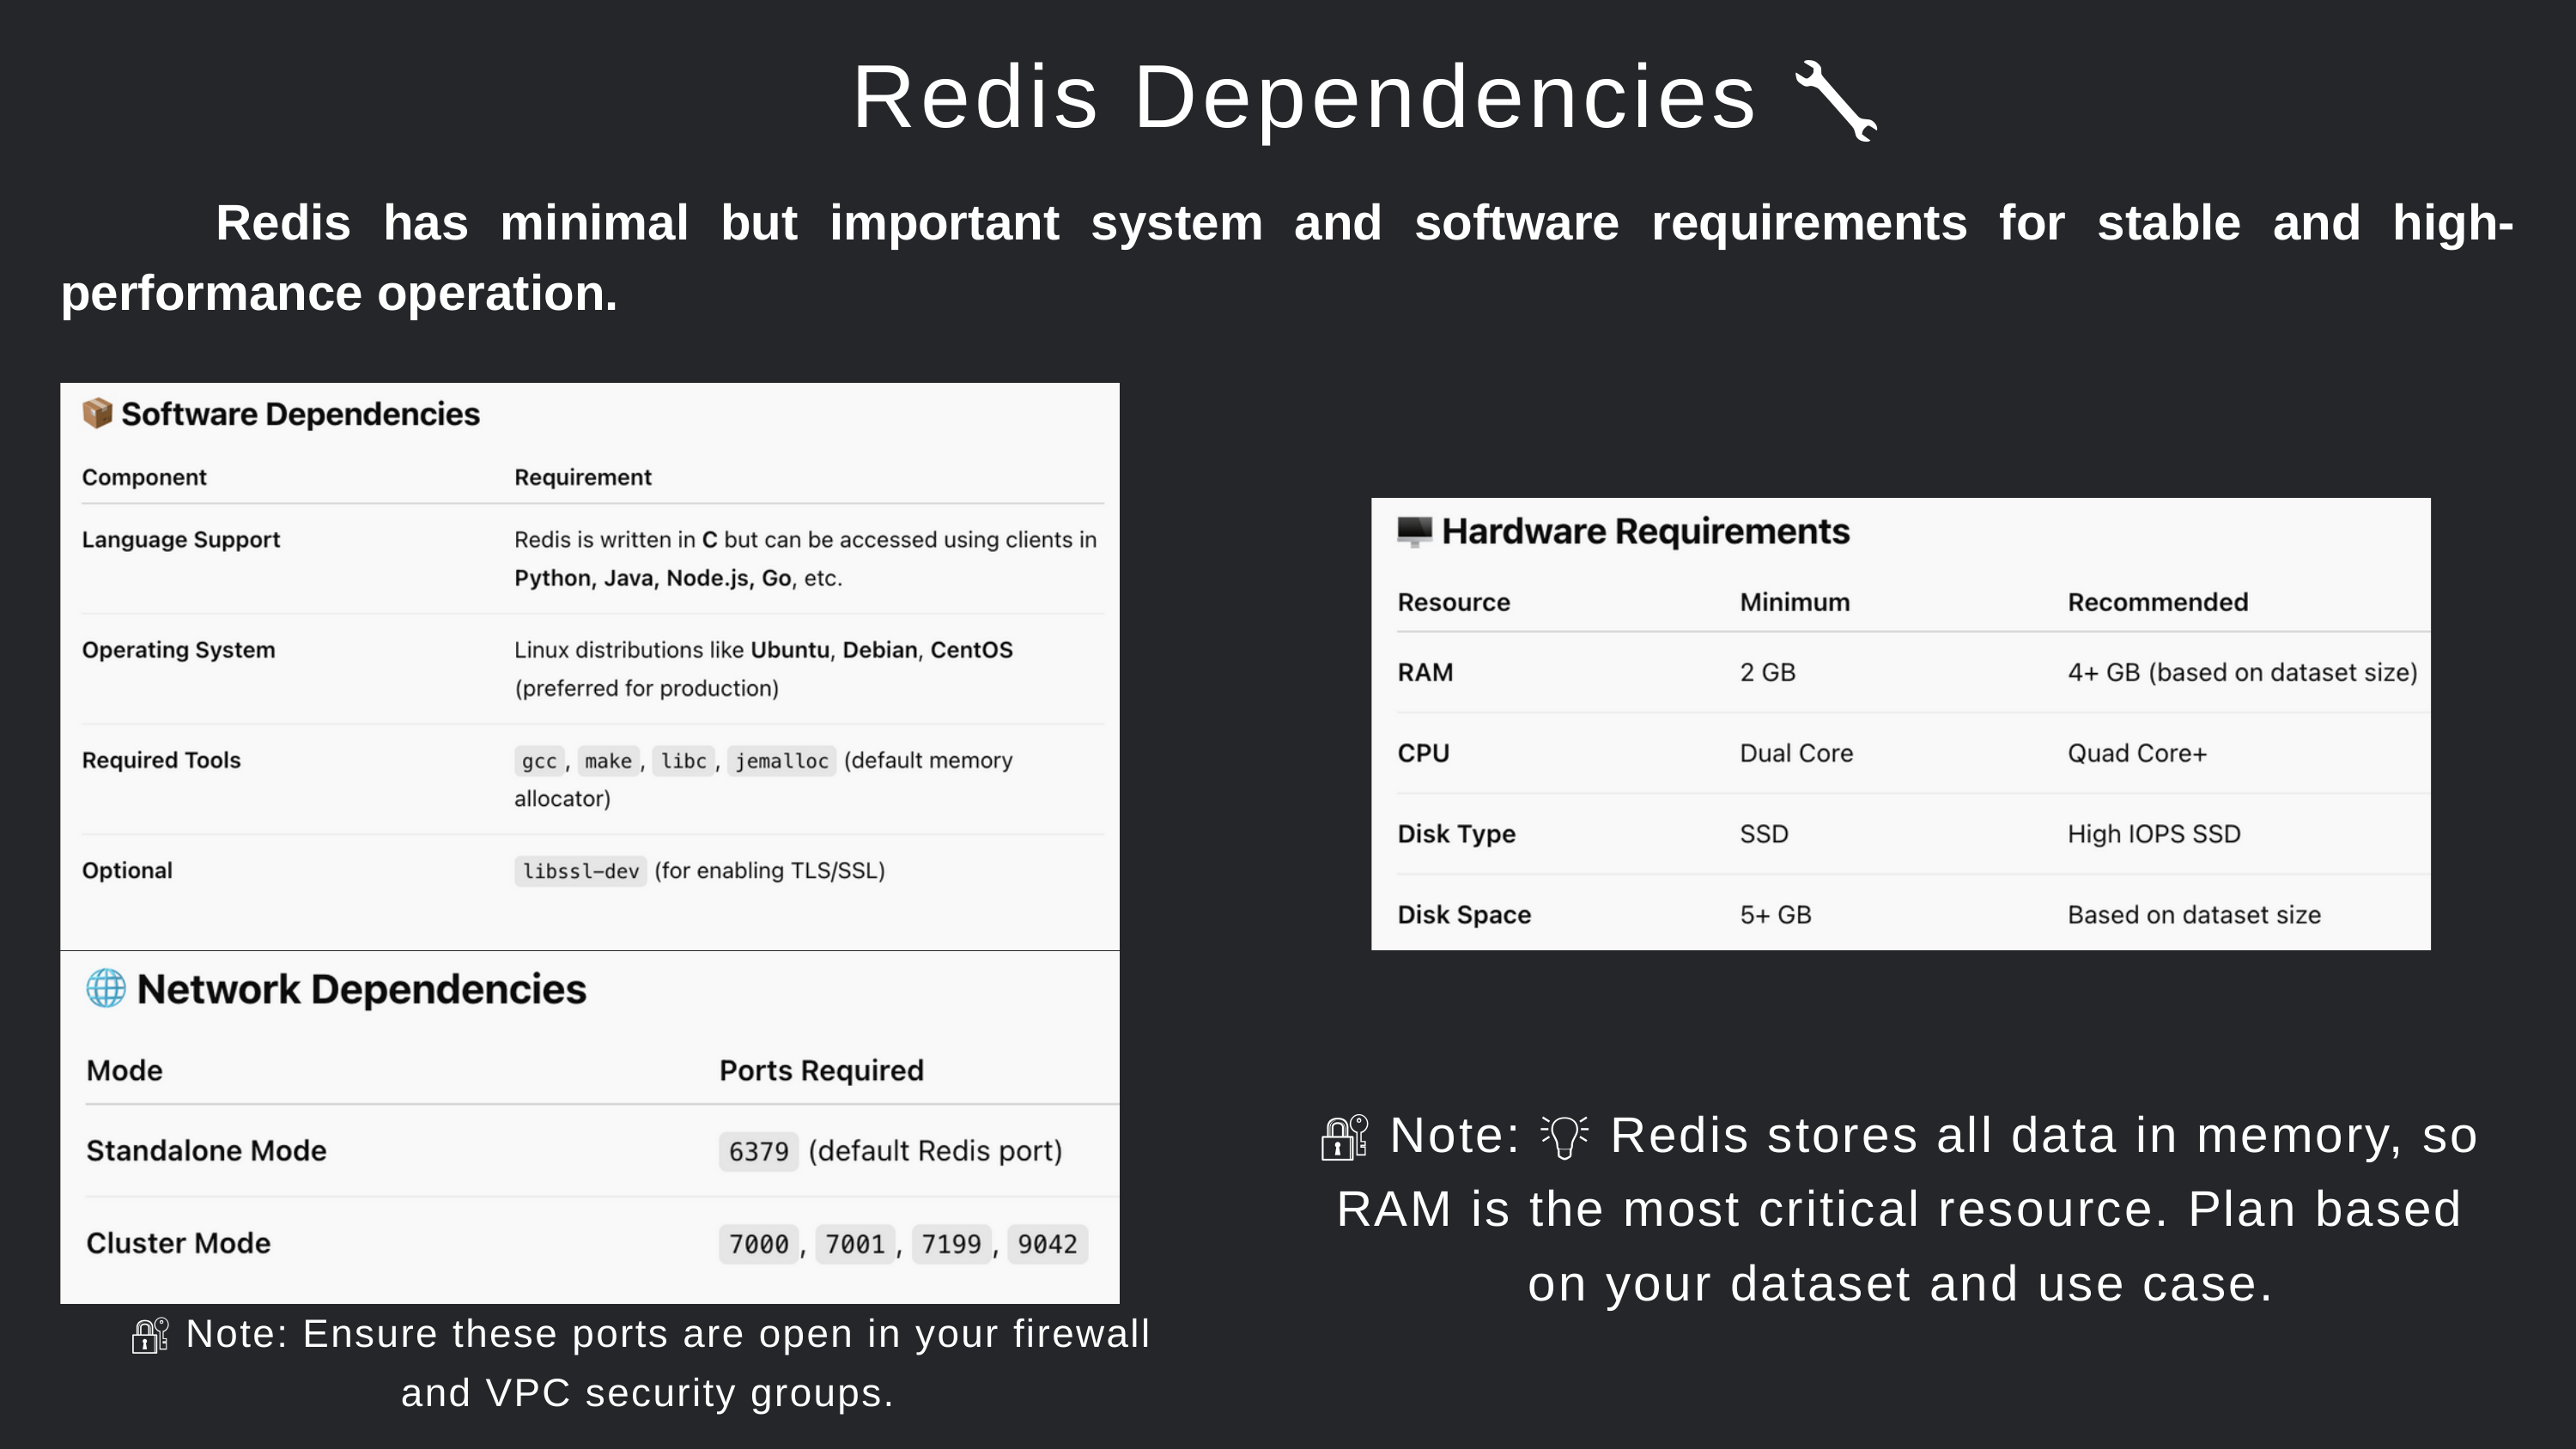

Redis Dependencies 🔧
     Redis has minimal but important system and software requirements for stable and high-performance operation.

🔐 Note: 💡 Redis stores all data in memory, so RAM is the most critical resource. Plan based on your dataset and use case.
🔐 Note: Ensure these ports are open in your firewall
and VPC security groups.